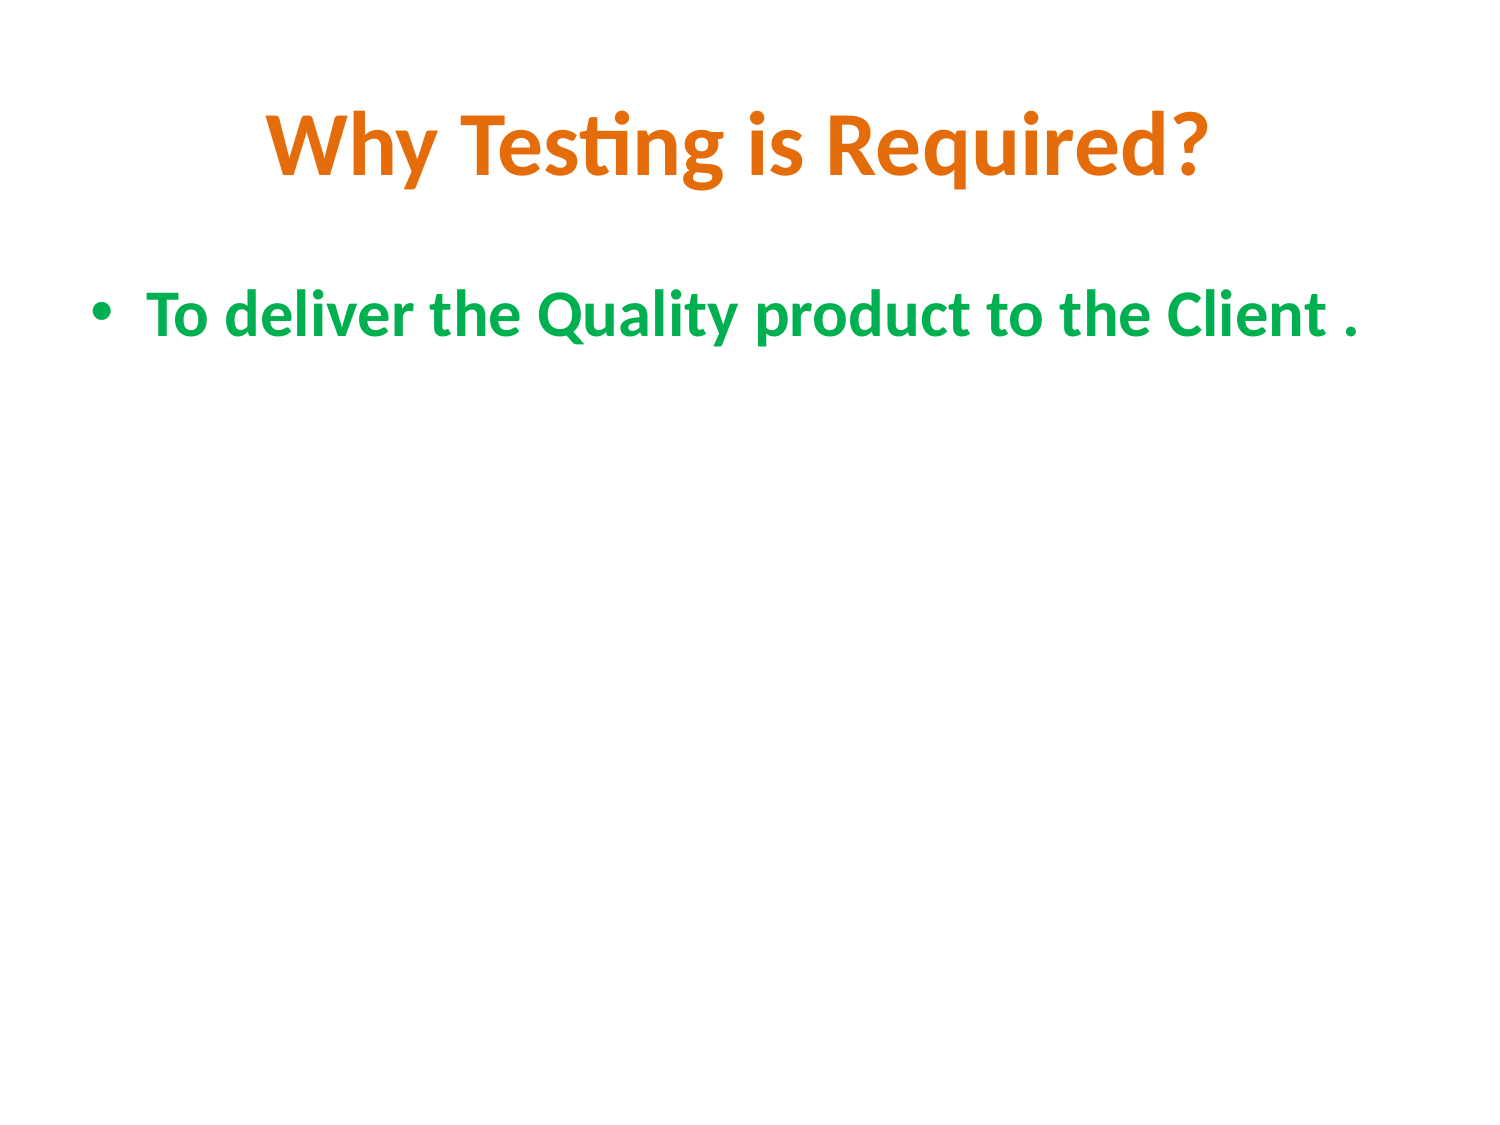

# Why Testing is Required?
To deliver the Quality product to the Client .